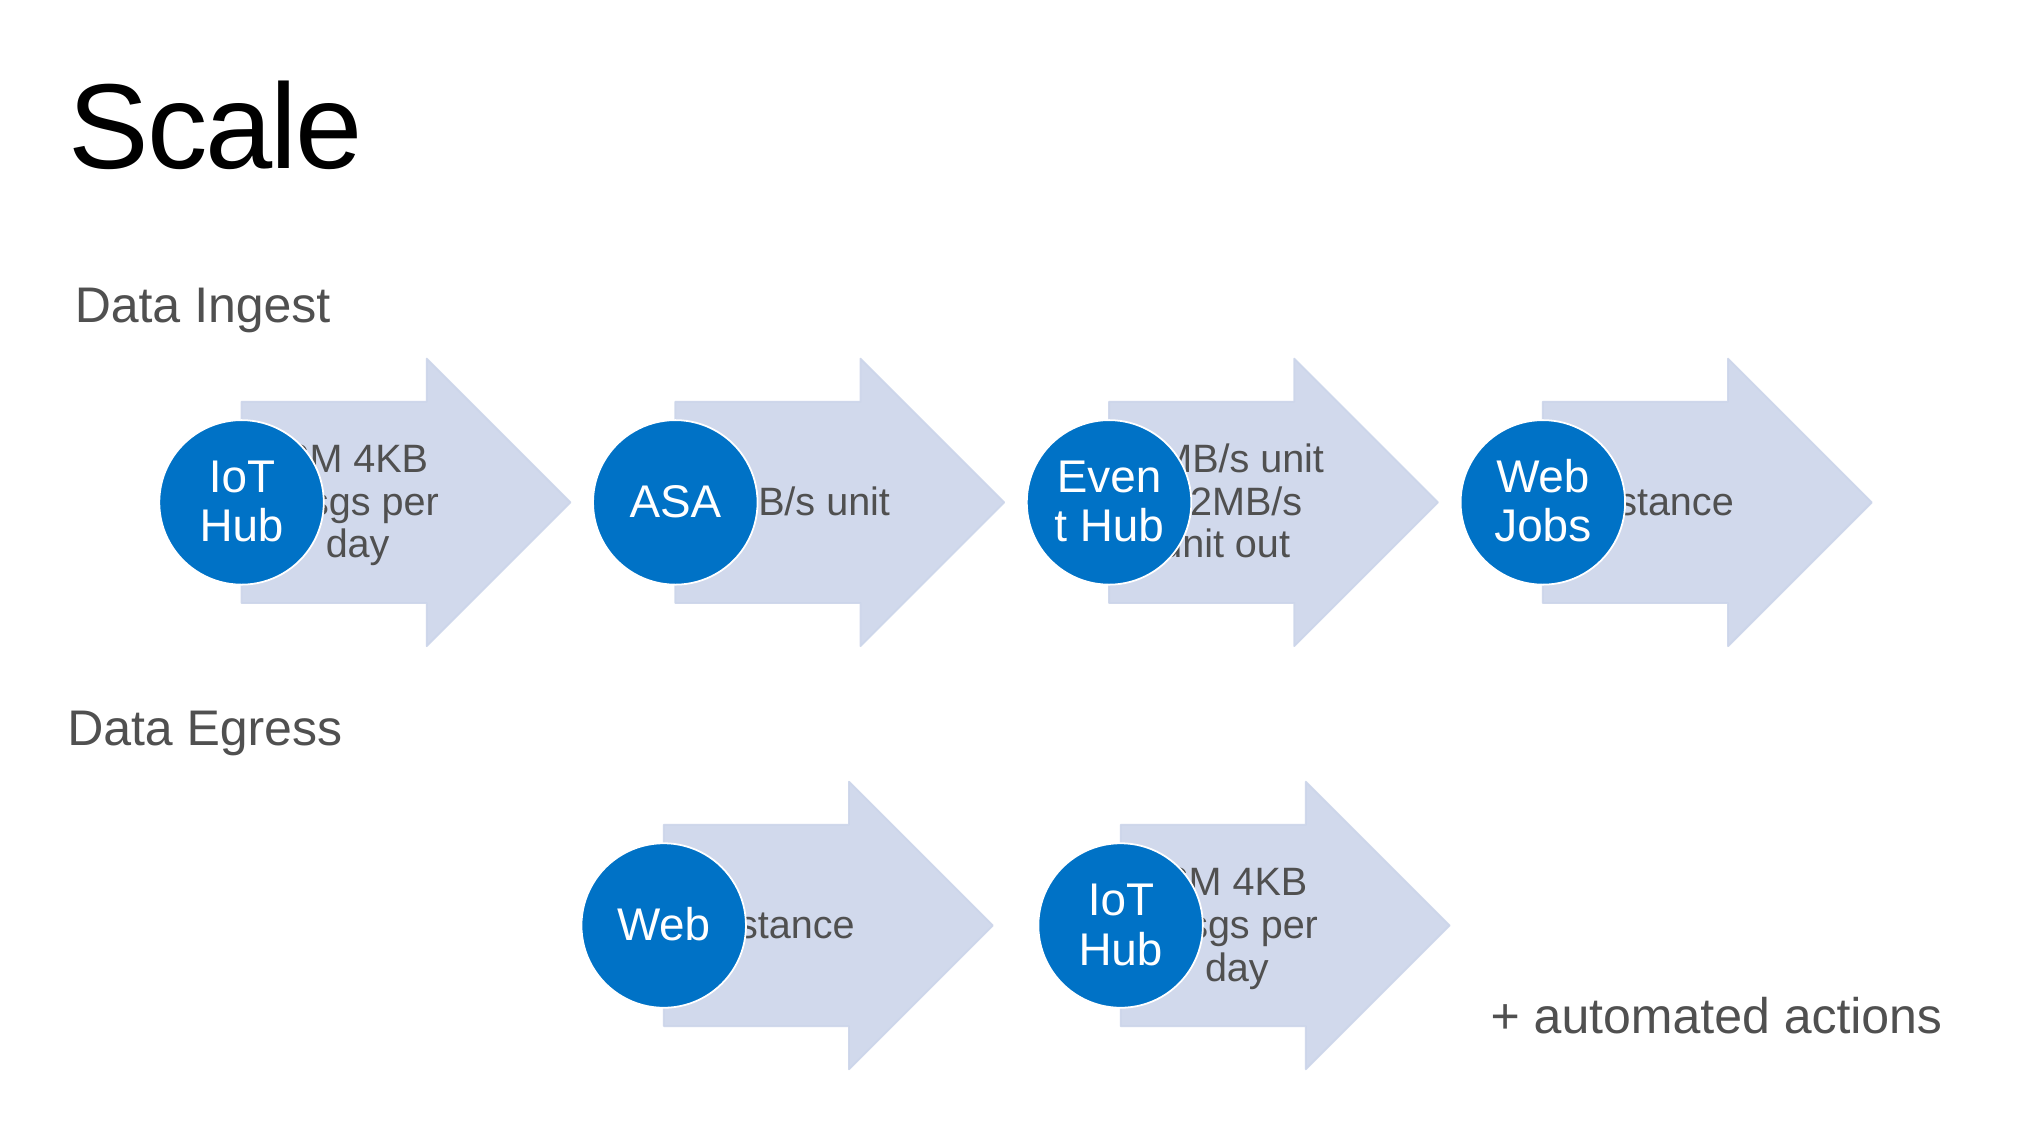

# Scale
Data Ingest
6M 4KB msgs per day
IoT Hub
1 MB/s unit
ASA
1 MB/s unit in, 2MB/s
unit out
Event Hub
Instance
Web Jobs
Data Egress
Instance
Web
6M 4KB msgs per day
IoT Hub
+ automated actions